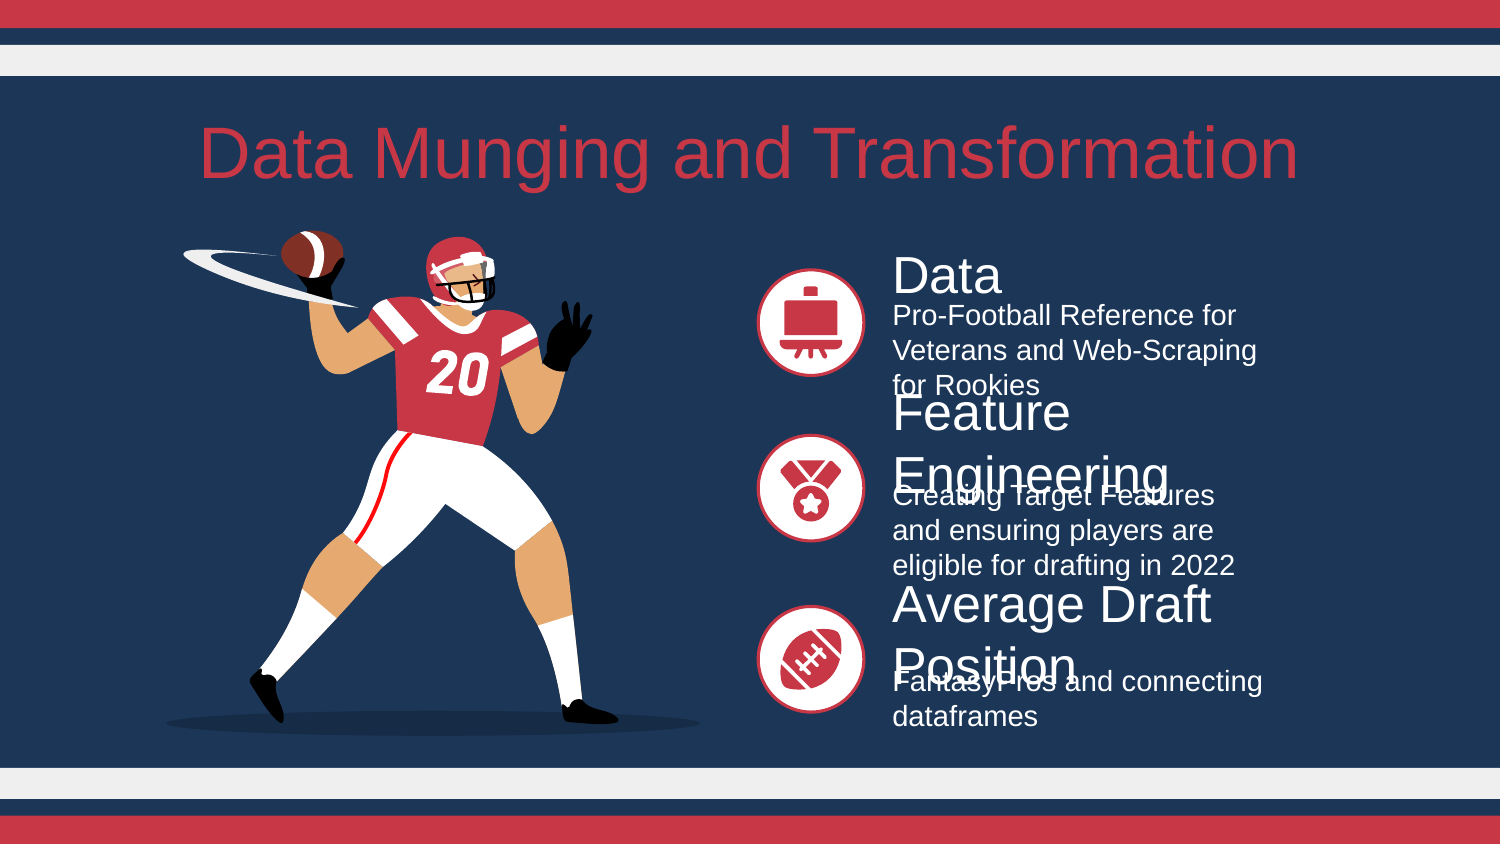

# Data Munging and Transformation

Data

Pro-Football Reference for Veterans and Web-Scraping for Rookies
Feature Engineering

Creating Target Features and ensuring players are eligible for drafting in 2022
Average Draft Position

FantasyPros and connecting dataframes